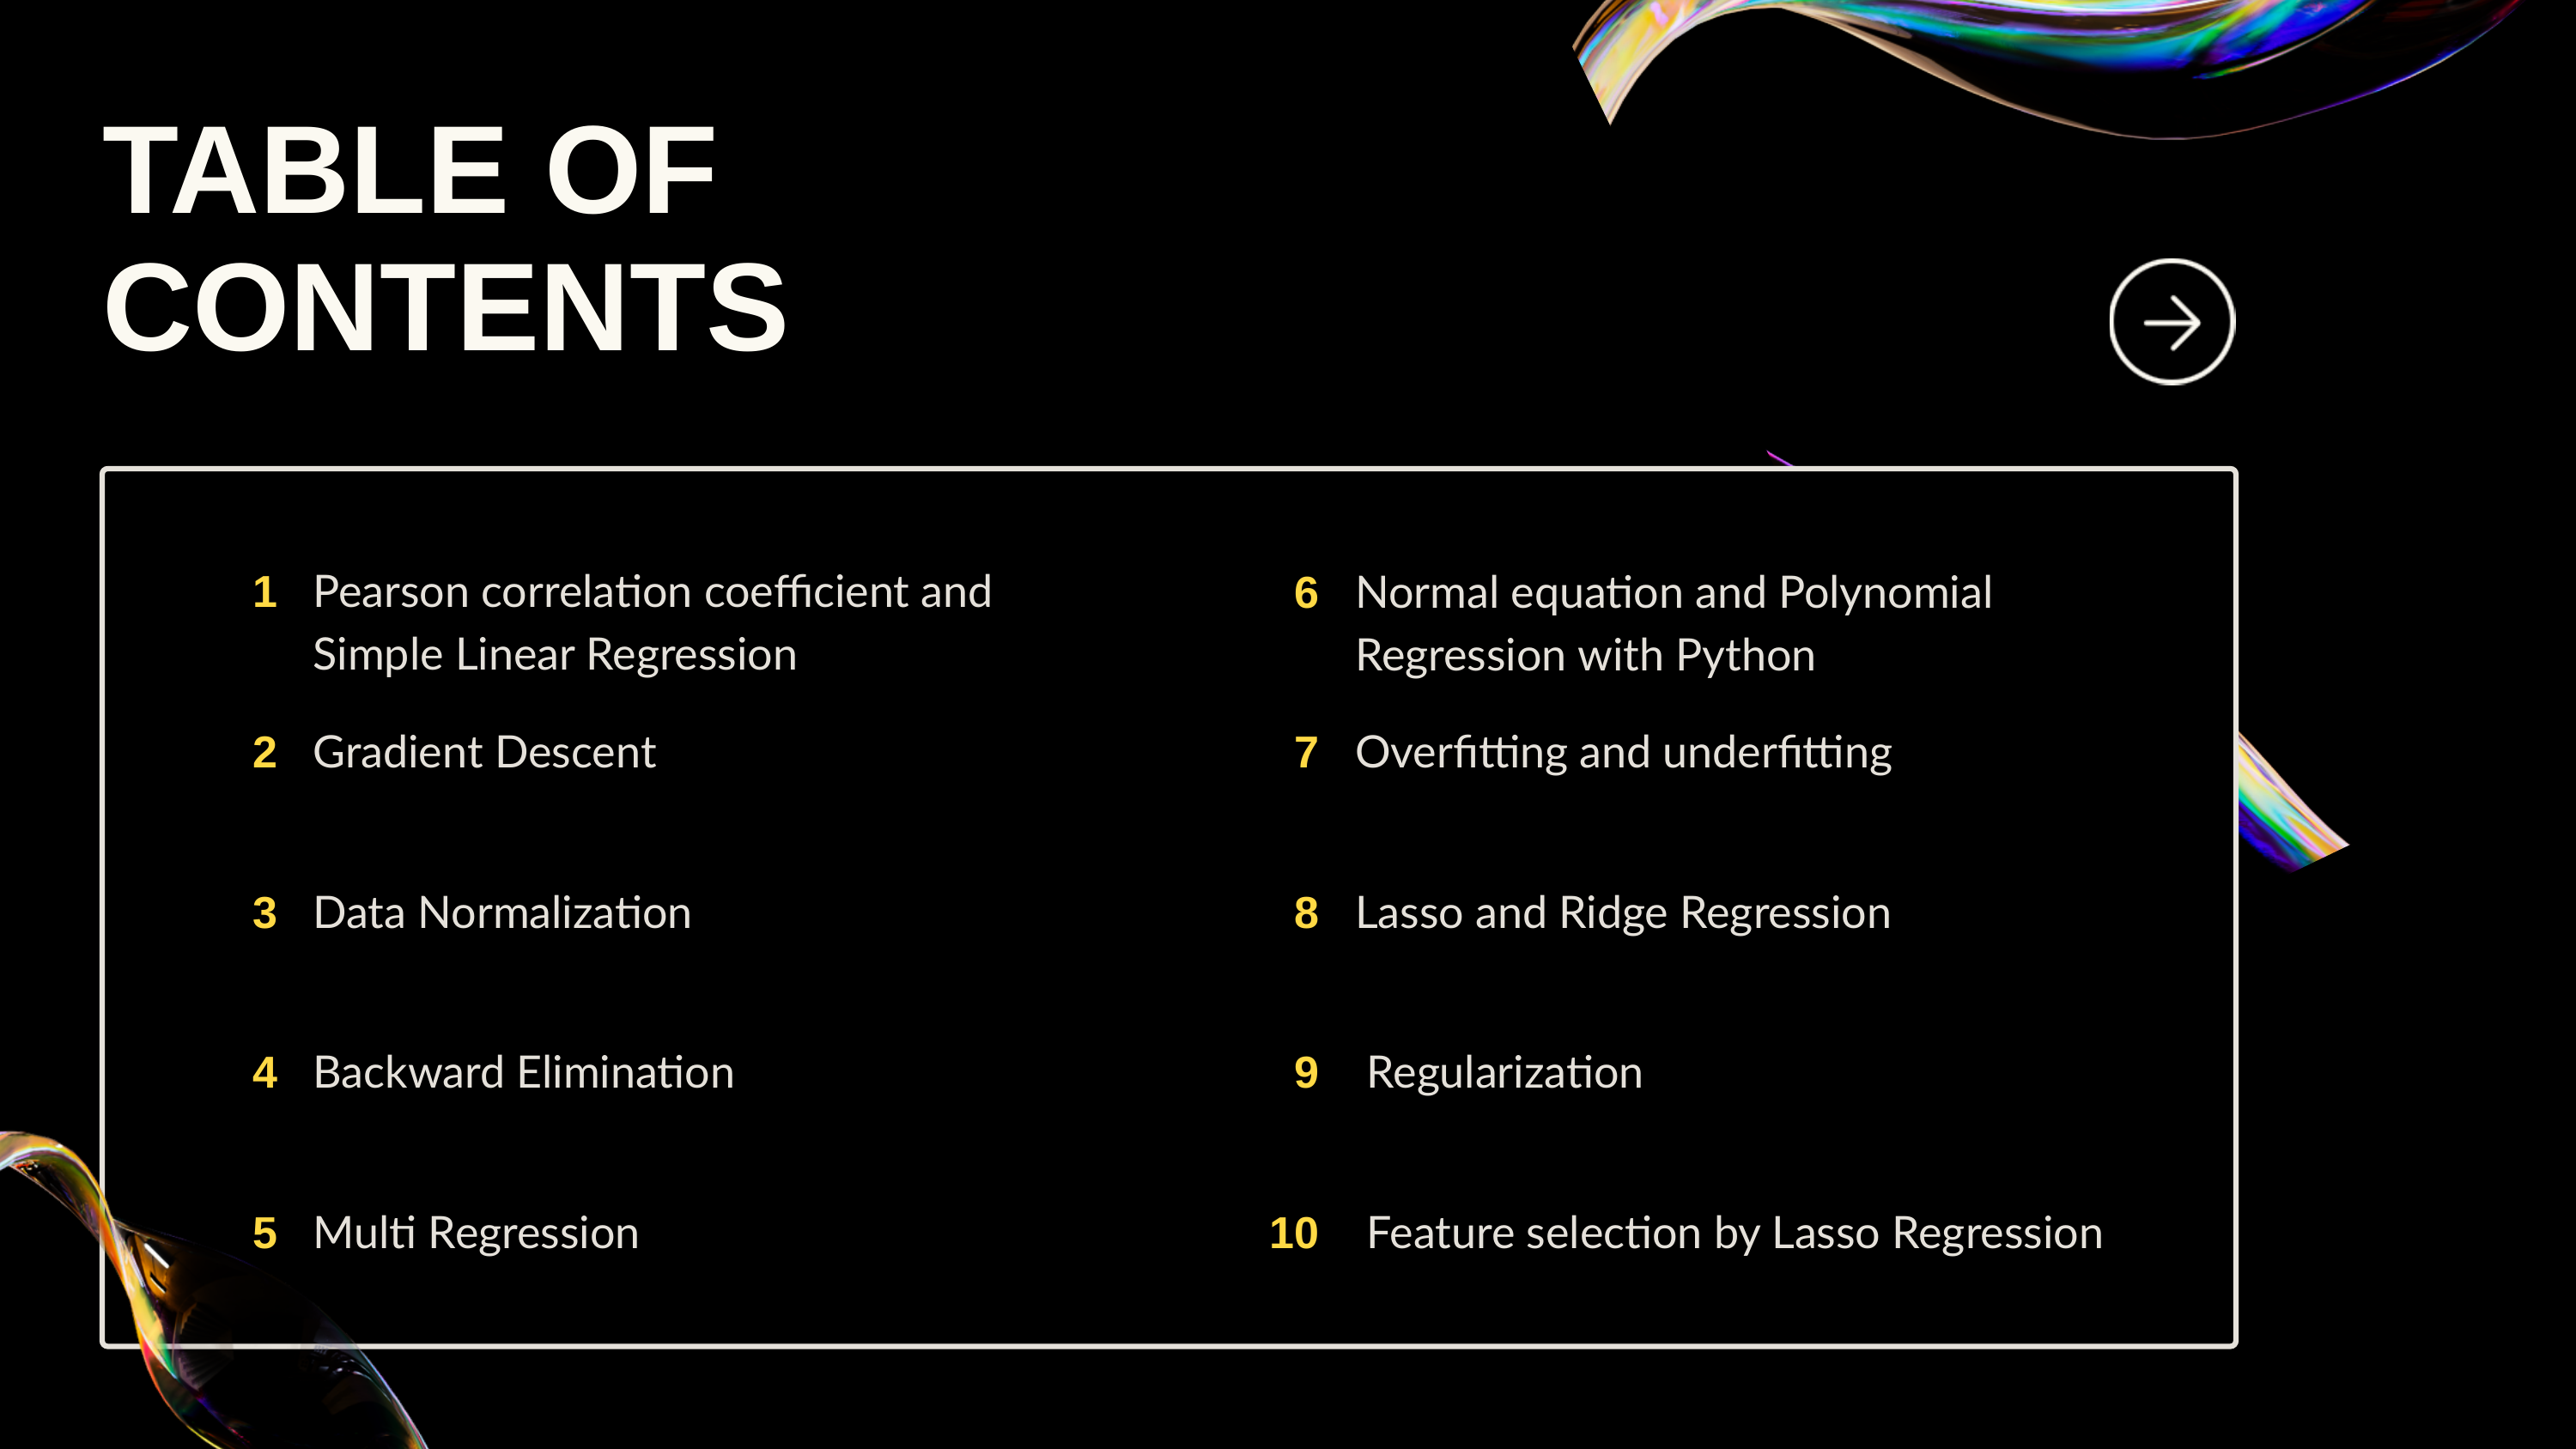

TABLE OF CONTENTS

1
Pearson correlation coefficient and  Simple Linear Regression
6
Normal equation and Polynomial Regression with Python
2
Gradient Descent
7
Overfitting and underfitting
3
Data Normalization
8
Lasso and Ridge Regression
4
Backward Elimination
9
 Regularization

5
Multi Regression
10
 Feature selection by Lasso Regression